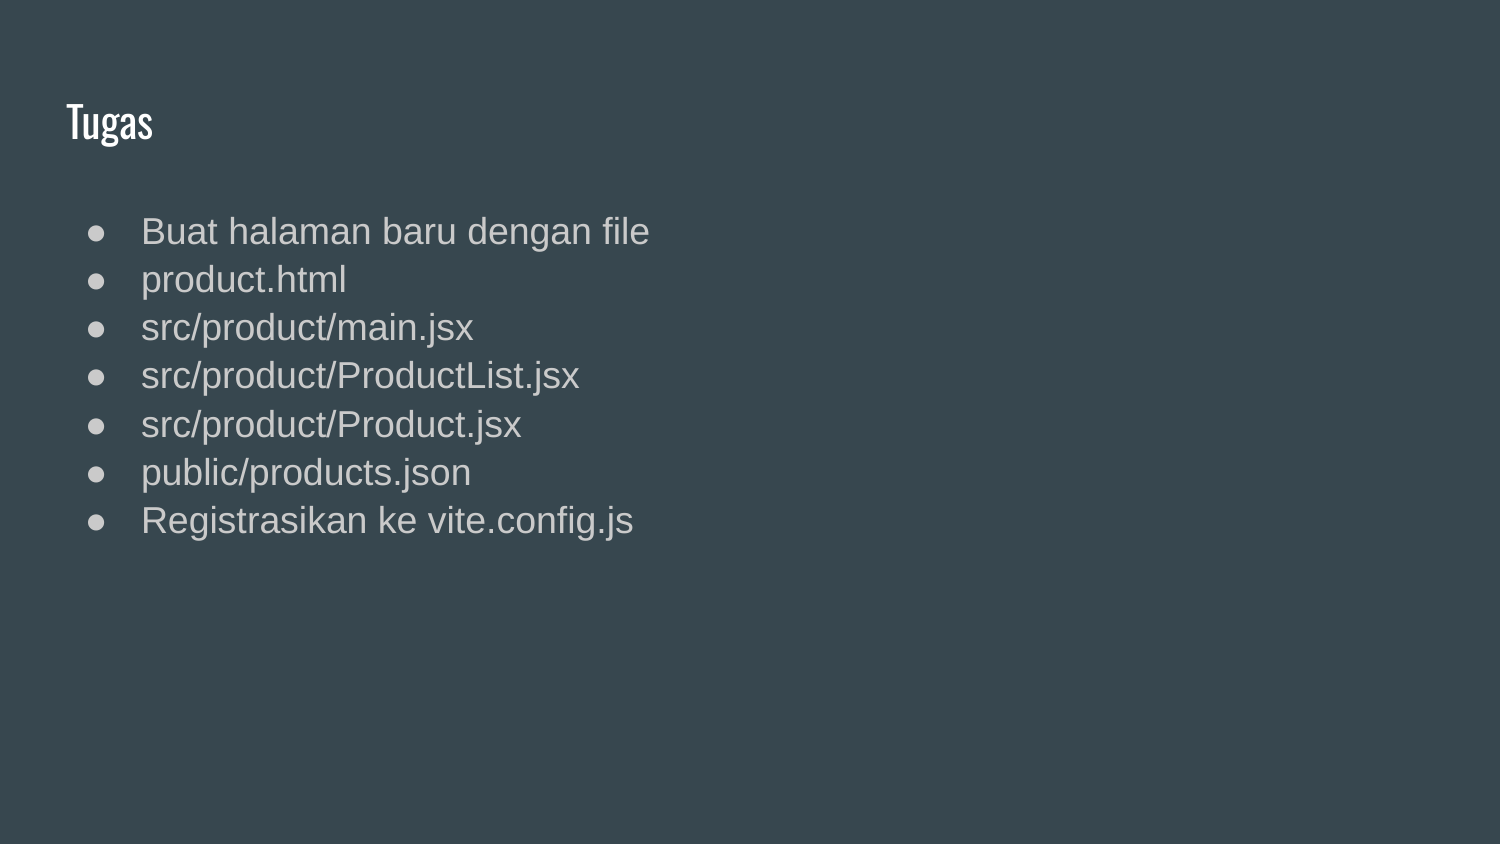

# Tugas
Buat halaman baru dengan file
product.html
src/product/main.jsx
src/product/ProductList.jsx
src/product/Product.jsx
public/products.json
Registrasikan ke vite.config.js